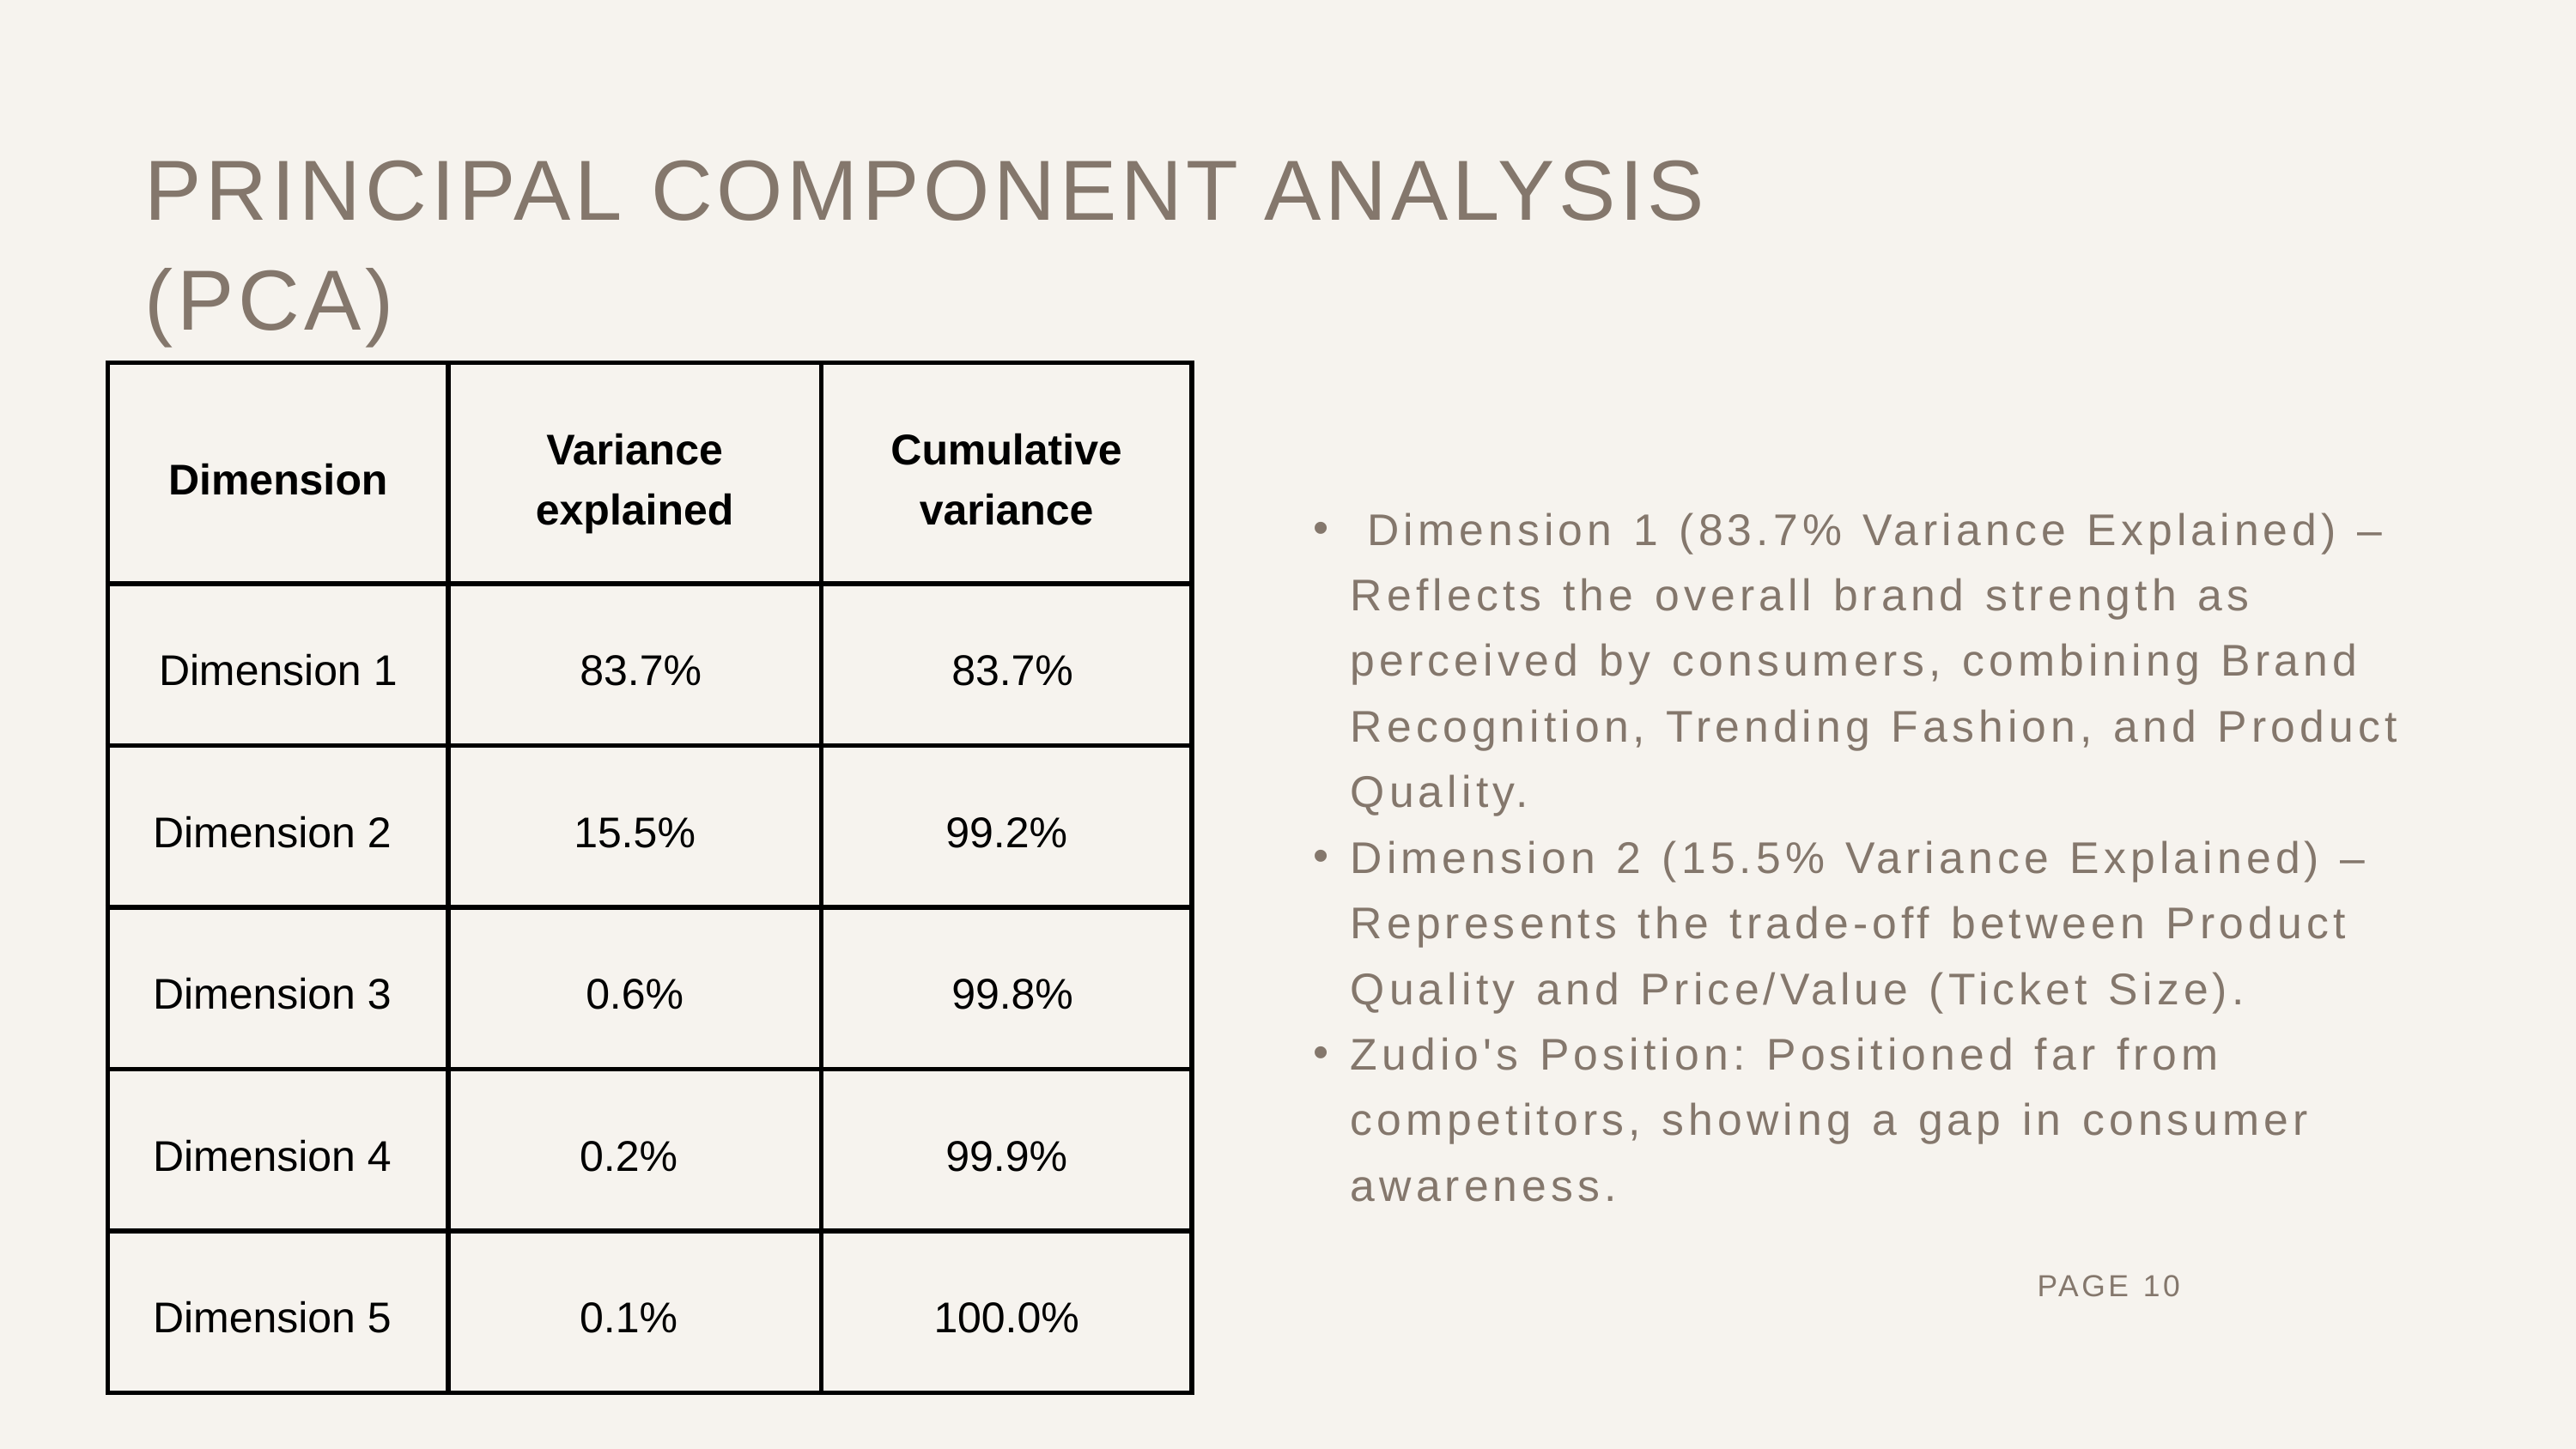

PRINCIPAL COMPONENT ANALYSIS (PCA)
| Dimension | Variance explained | Cumulative variance |
| --- | --- | --- |
| Dimension 1 | 83.7% | 83.7% |
| Dimension 2 | 15.5% | 99.2% |
| Dimension 3 | 0.6% | 99.8% |
| Dimension 4 | 0.2% | 99.9% |
| Dimension 5 | 0.1% | 100.0% |
 Dimension 1 (83.7% Variance Explained) – Reflects the overall brand strength as perceived by consumers, combining Brand Recognition, Trending Fashion, and Product Quality.
Dimension 2 (15.5% Variance Explained) –  Represents the trade-off between Product Quality and Price/Value (Ticket Size).
Zudio's Position: Positioned far from competitors, showing a gap in consumer awareness.

PAGE 10